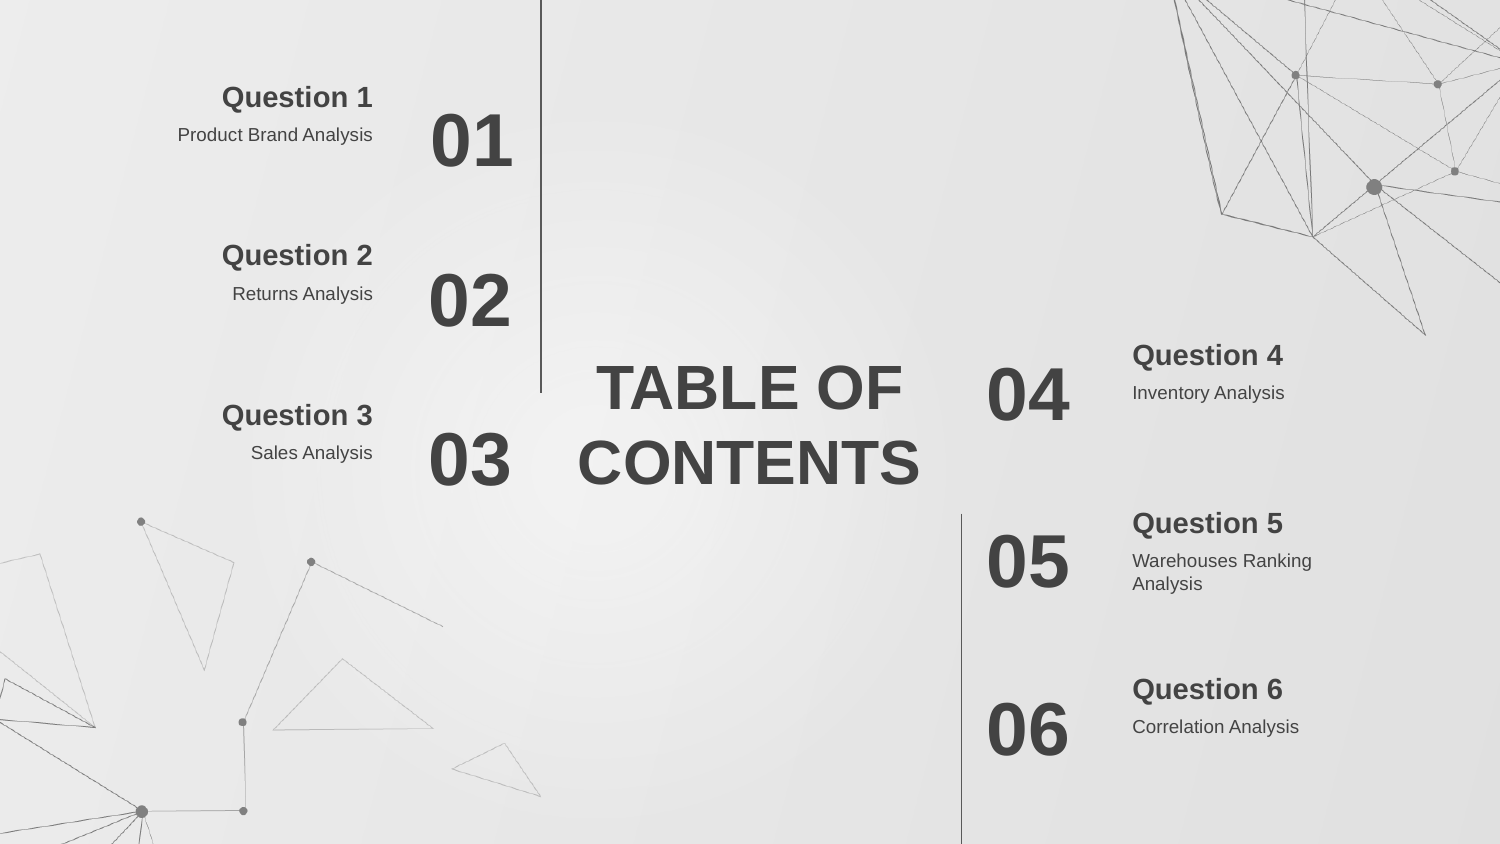

Question 1
01
Product Brand Analysis
Question 2
02
Returns Analysis
Question 4
04
# TABLE OF CONTENTS
Question 3
Inventory Analysis
03
Sales Analysis
Question 5
05
Warehouses Ranking Analysis
Question 6
06
Correlation Analysis